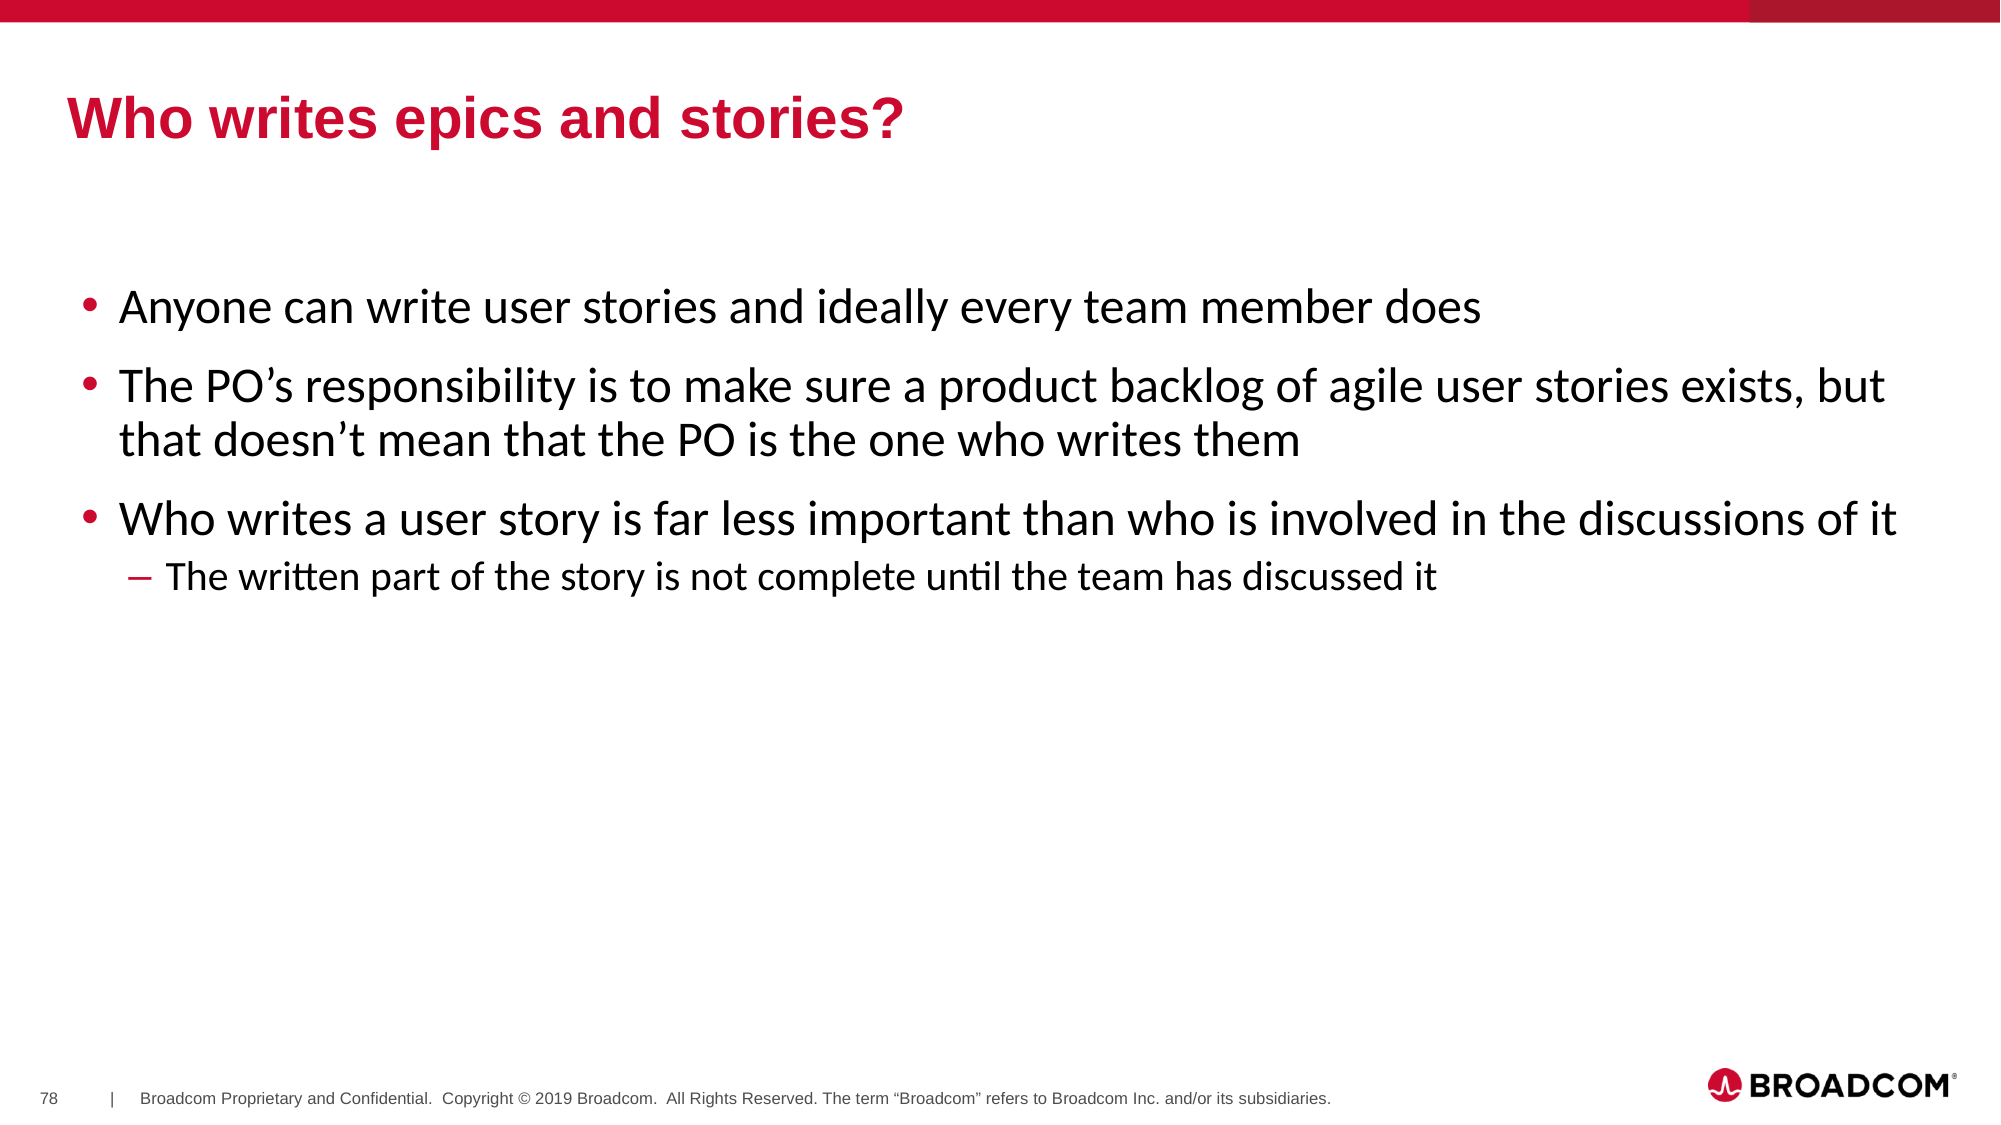

# Who writes epics and stories?
Anyone can write user stories and ideally every team member does
The PO’s responsibility is to make sure a product backlog of agile user stories exists, but that doesn’t mean that the PO is the one who writes them
Who writes a user story is far less important than who is involved in the discussions of it
The written part of the story is not complete until the team has discussed it